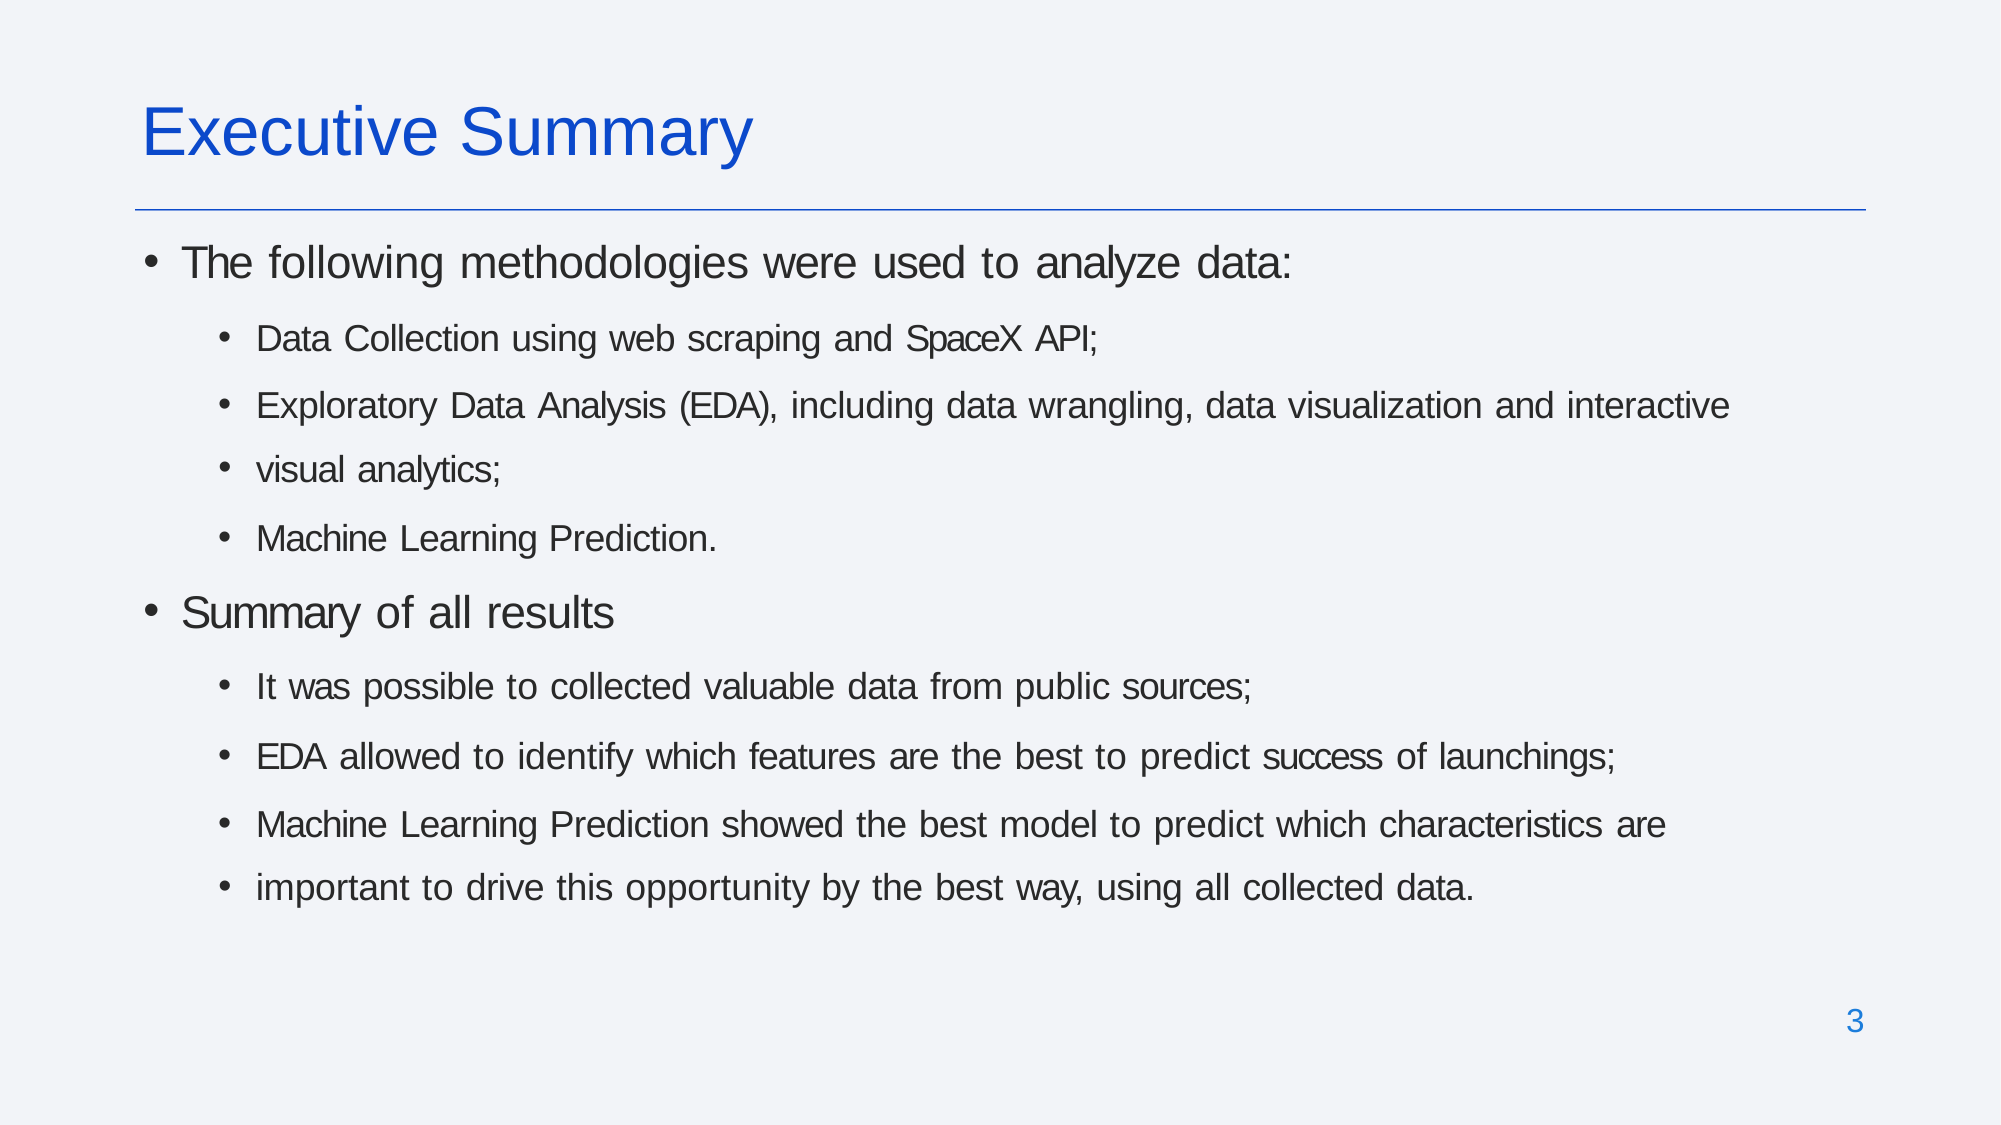

Executive Summary
The following methodologies were used to analyze data:
Data Collection using web scraping and SpaceX API;
Exploratory Data Analysis (EDA), including data wrangling, data visualization and interactive
visual analytics;
Machine Learning Prediction.
Summary of all results
It was possible to collected valuable data from public sources;
EDA allowed to identify which features are the best to predict success of launchings;
Machine Learning Prediction showed the best model to predict which characteristics are
important to drive this opportunity by the best way, using all collected data.

3